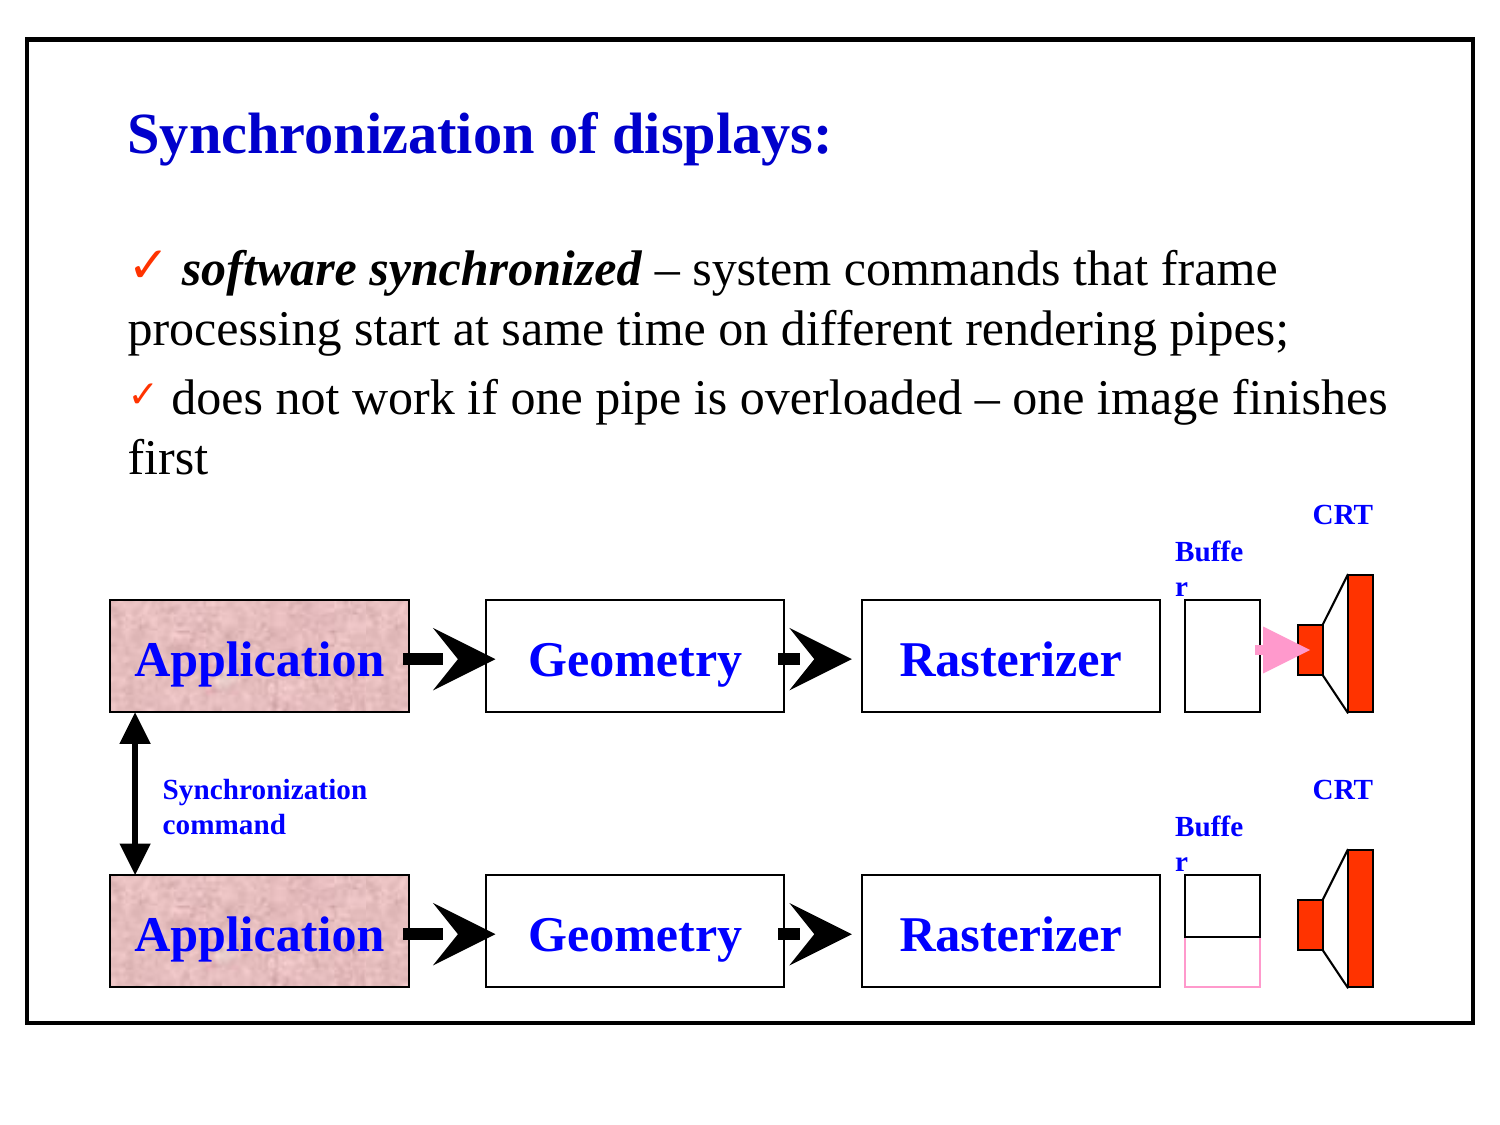

Synchronization of displays:

 software synchronized – system commands that frame processing start at same time on different rendering pipes;
 does not work if one pipe is overloaded – one image finishes first
CRT
Buffer

Application

Geometry

Rasterizer

CRT
Buffer

Application

Geometry

Rasterizer

Synchronization command